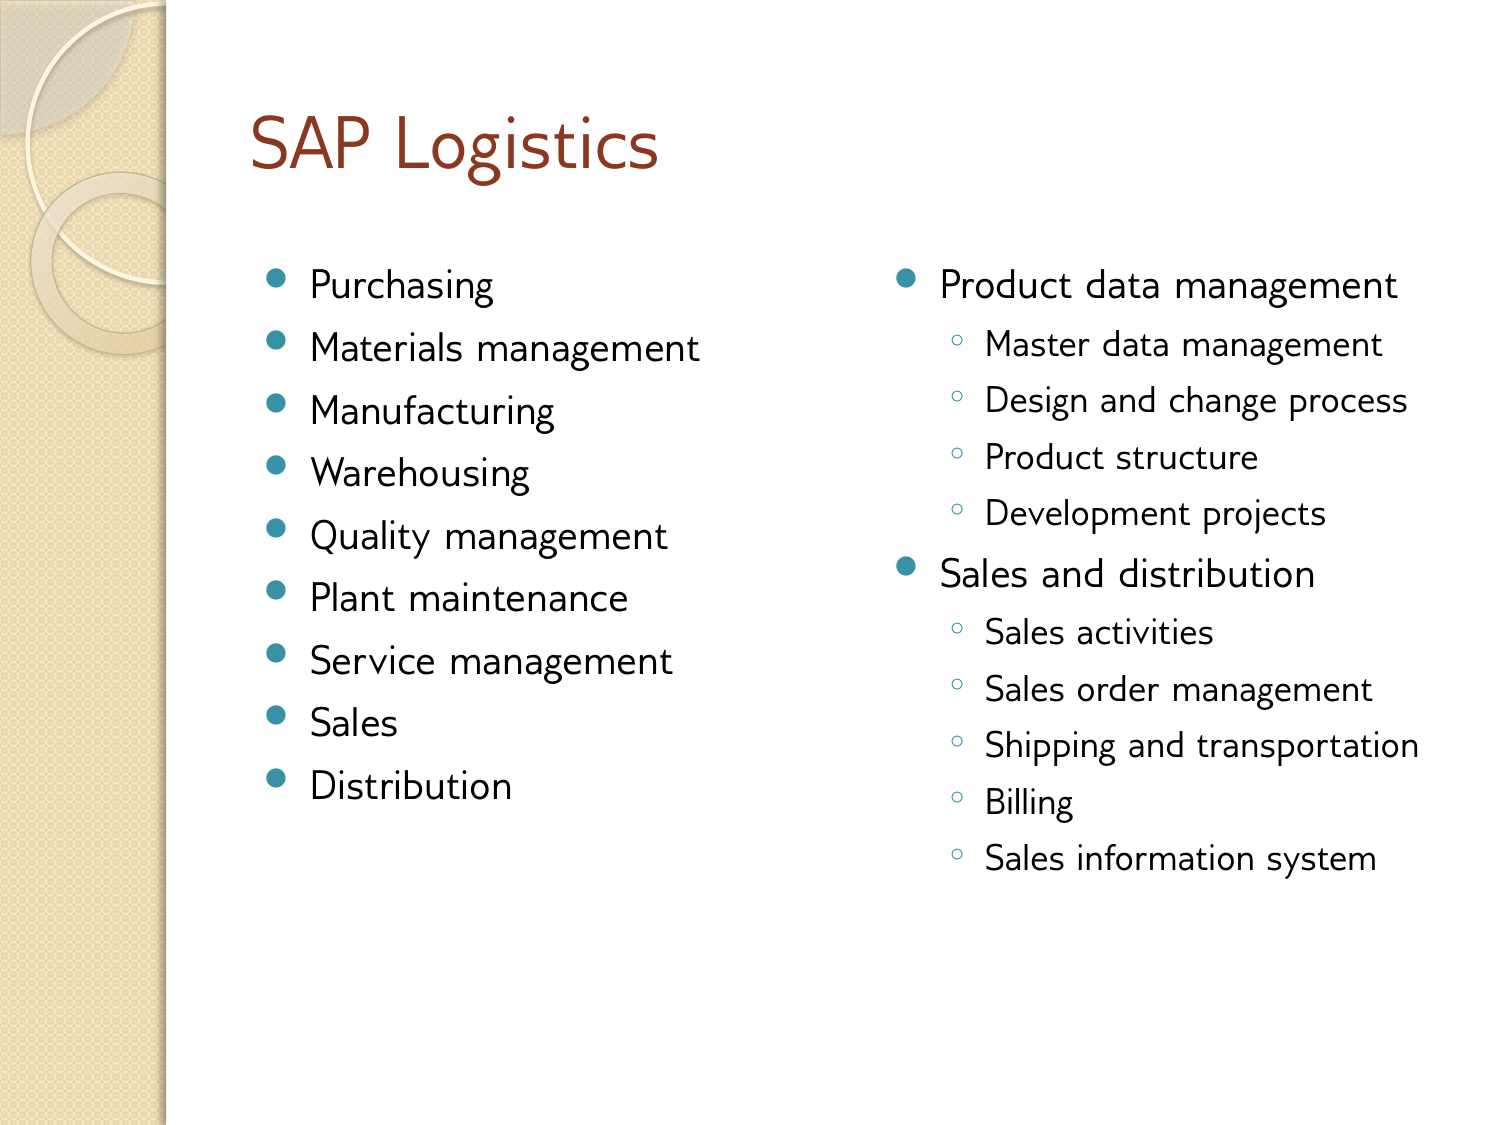

# SAP Logistics
Purchasing
Materials management
Manufacturing
Warehousing
Quality management
Plant maintenance
Service management
Sales
Distribution
Product data management
Master data management
Design and change process
Product structure
Development projects
Sales and distribution
Sales activities
Sales order management
Shipping and transportation
Billing
Sales information system